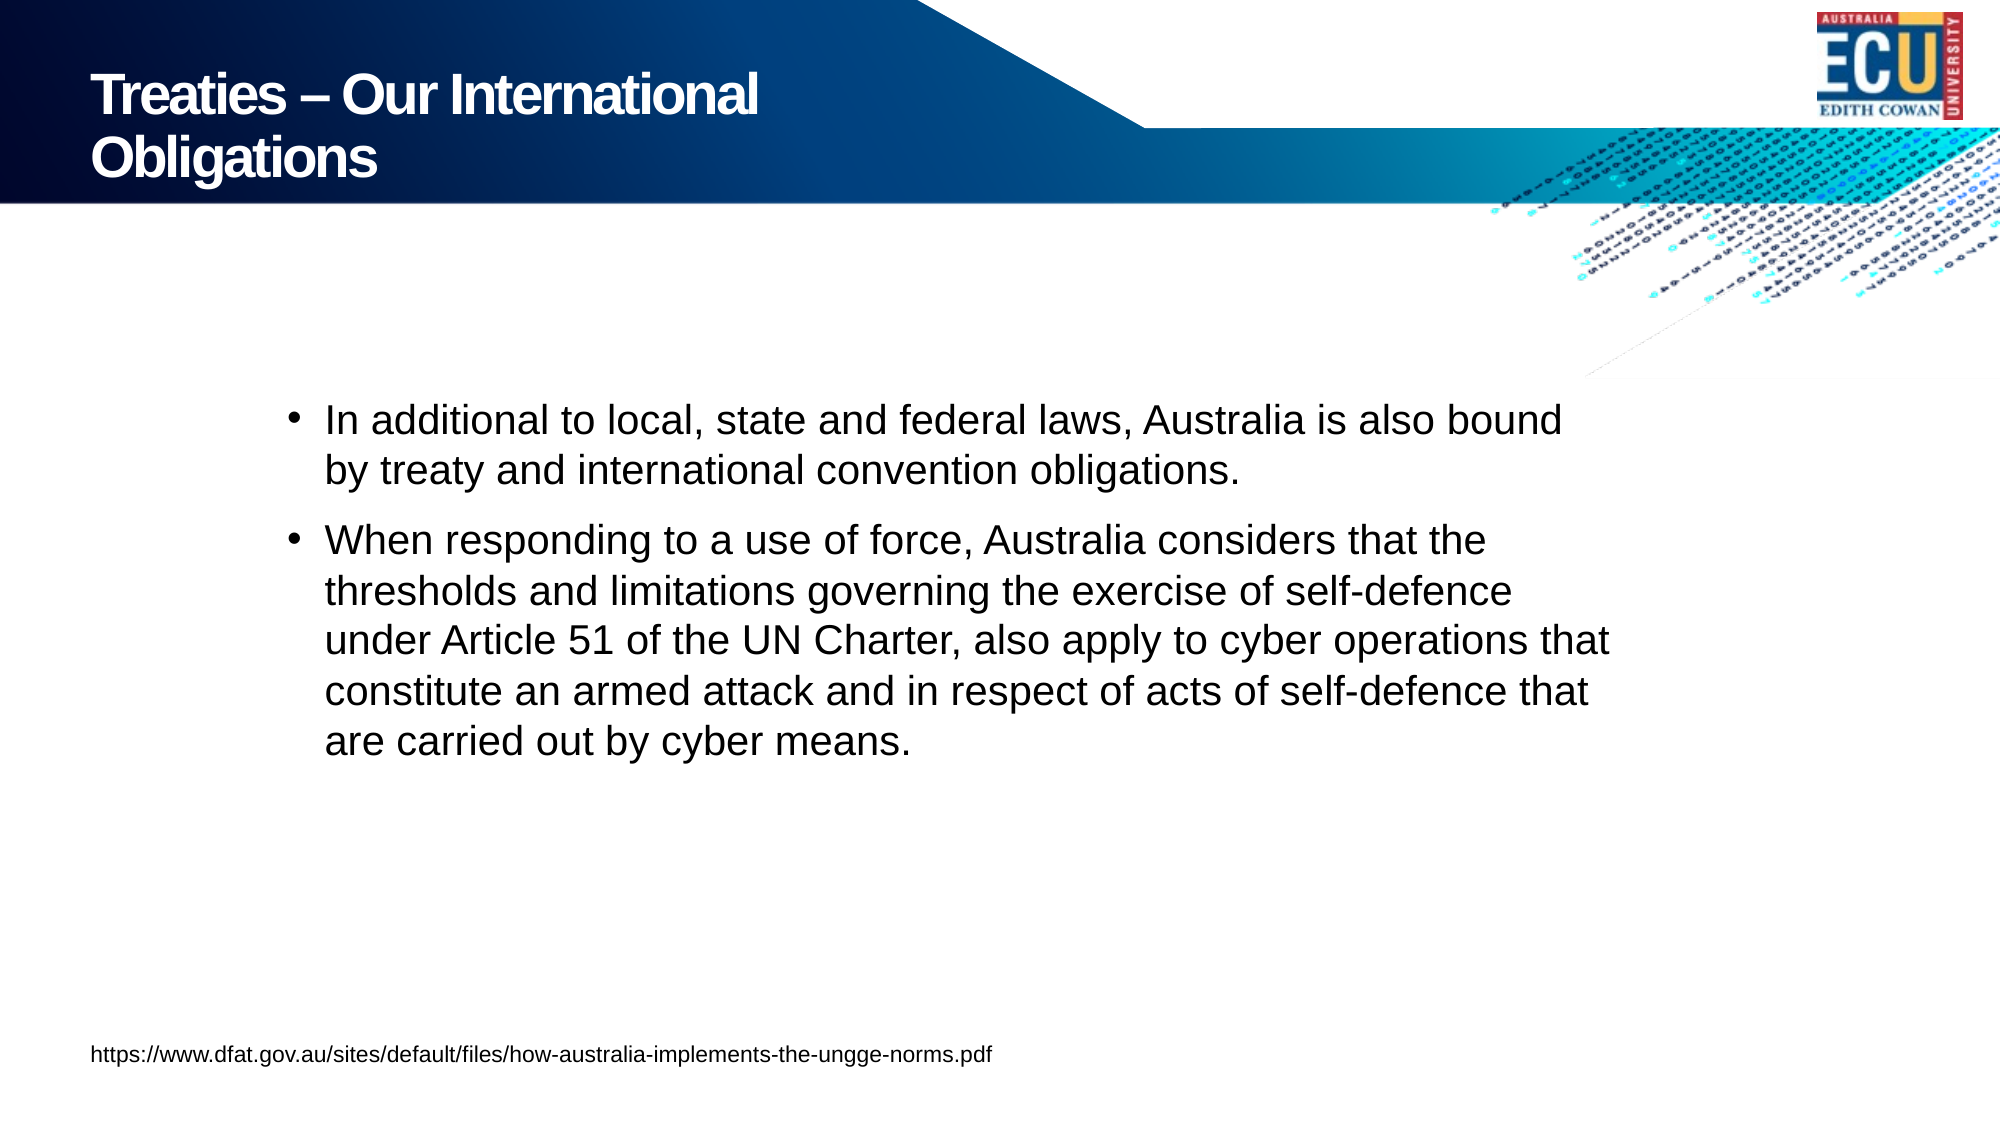

Treaties – Our International Obligations
In additional to local, state and federal laws, Australia is also bound by treaty and international convention obligations.
When responding to a use of force, Australia considers that the thresholds and limitations governing the exercise of self-defence under Article 51 of the UN Charter, also apply to cyber operations that constitute an armed attack and in respect of acts of self-defence that are carried out by cyber means.
https://www.dfat.gov.au/sites/default/files/how-australia-implements-the-ungge-norms.pdf